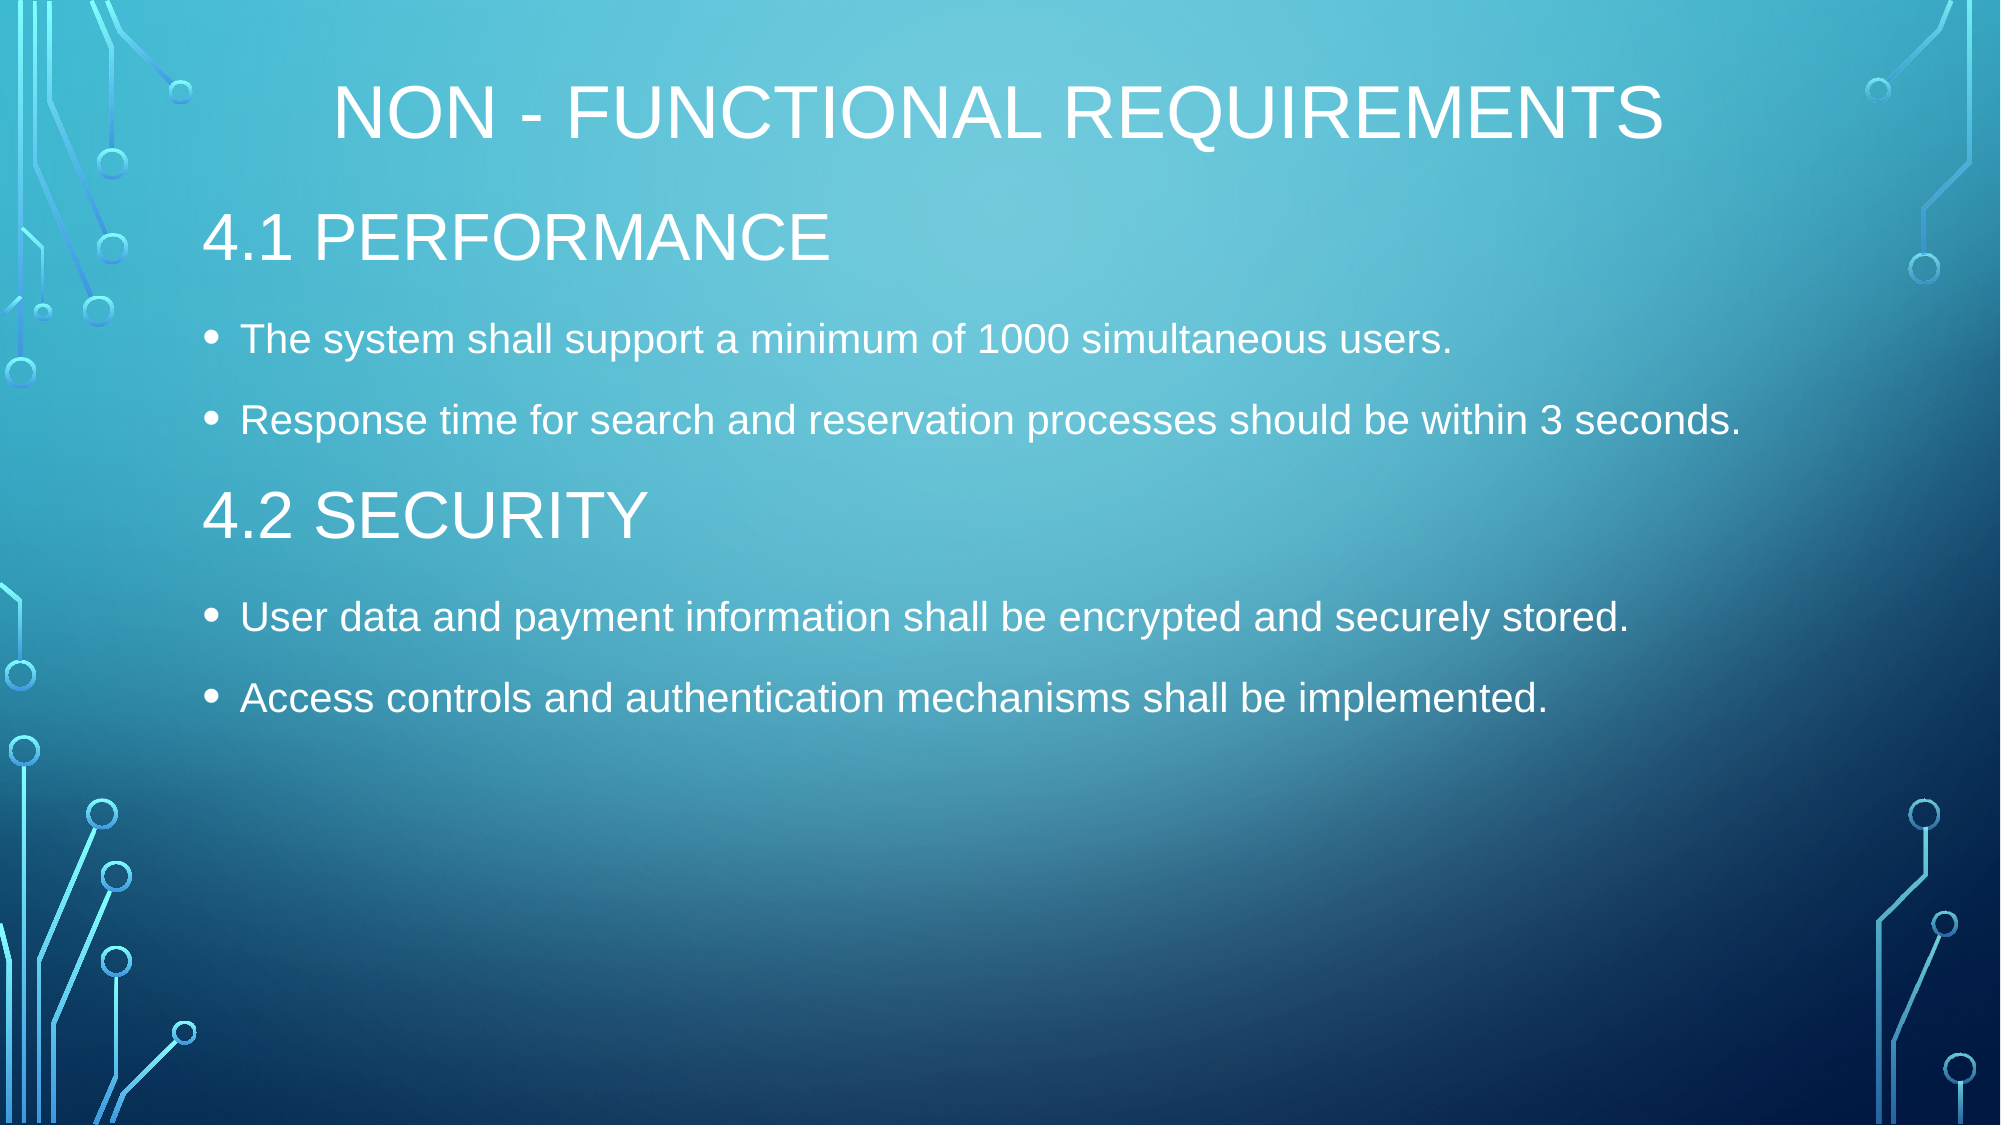

# Non - FUNCTIONAL REQUIREMENTS
4.1 performance
The system shall support a minimum of 1000 simultaneous users.
Response time for search and reservation processes should be within 3 seconds.

4.2 security
User data and payment information shall be encrypted and securely stored.
Access controls and authentication mechanisms shall be implemented.